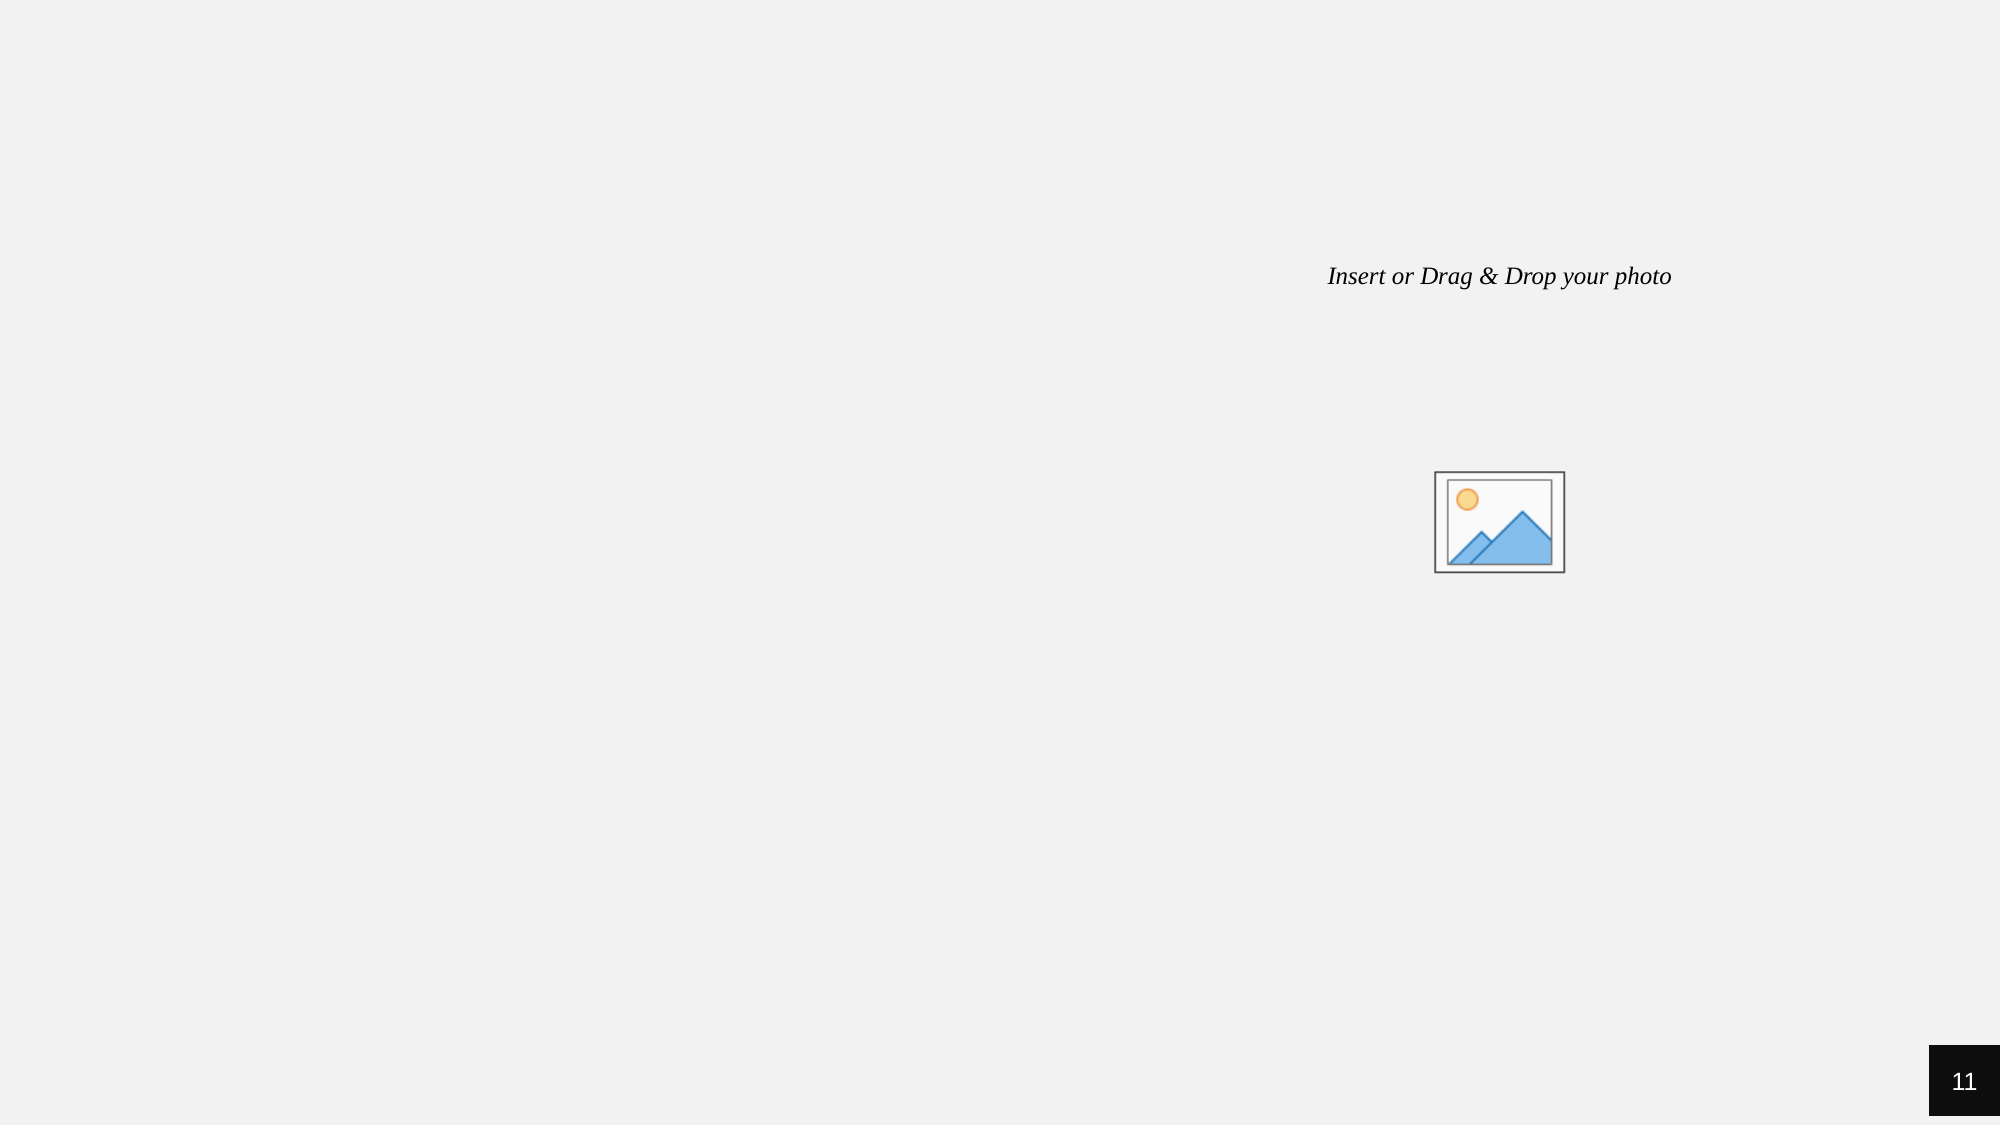

# Insights.
Top Insights from the World Happiness Data

11